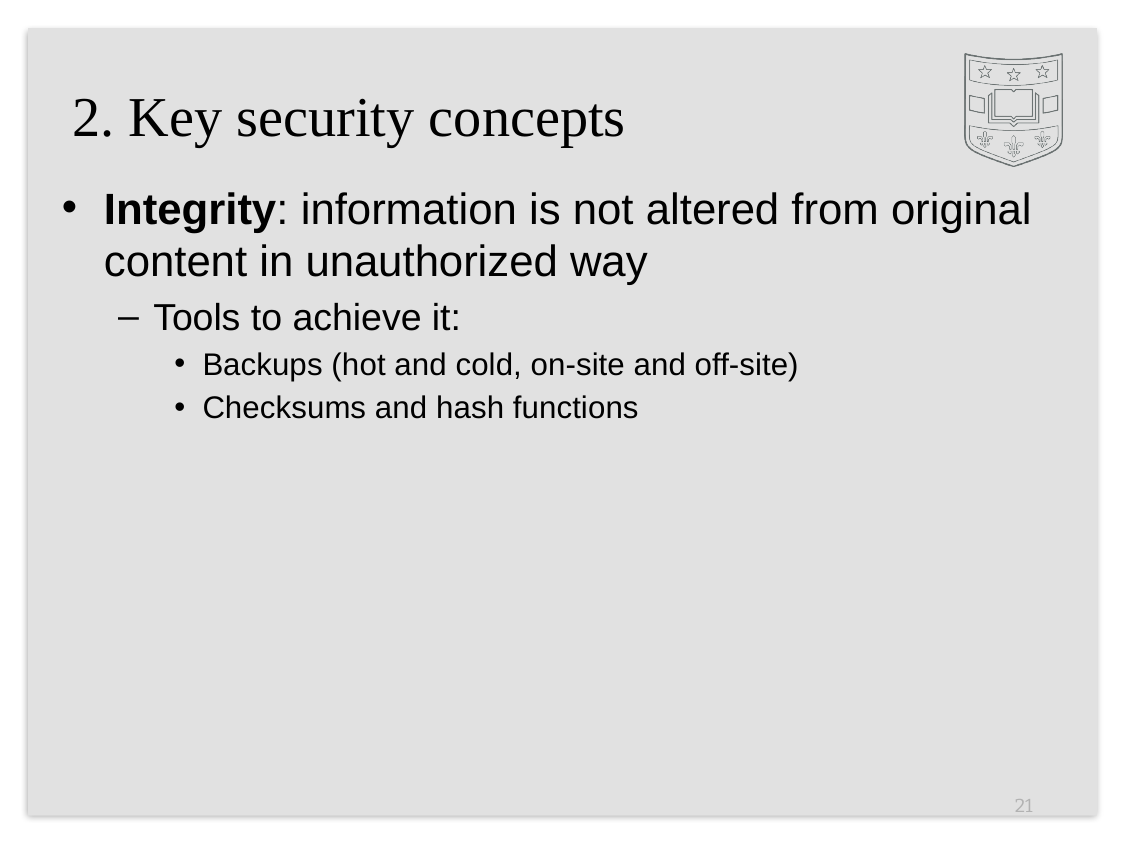

# 2. Key security concepts
Integrity: information is not altered from original content in unauthorized way
Tools to achieve it:
Backups (hot and cold, on-site and off-site)
Checksums and hash functions

21